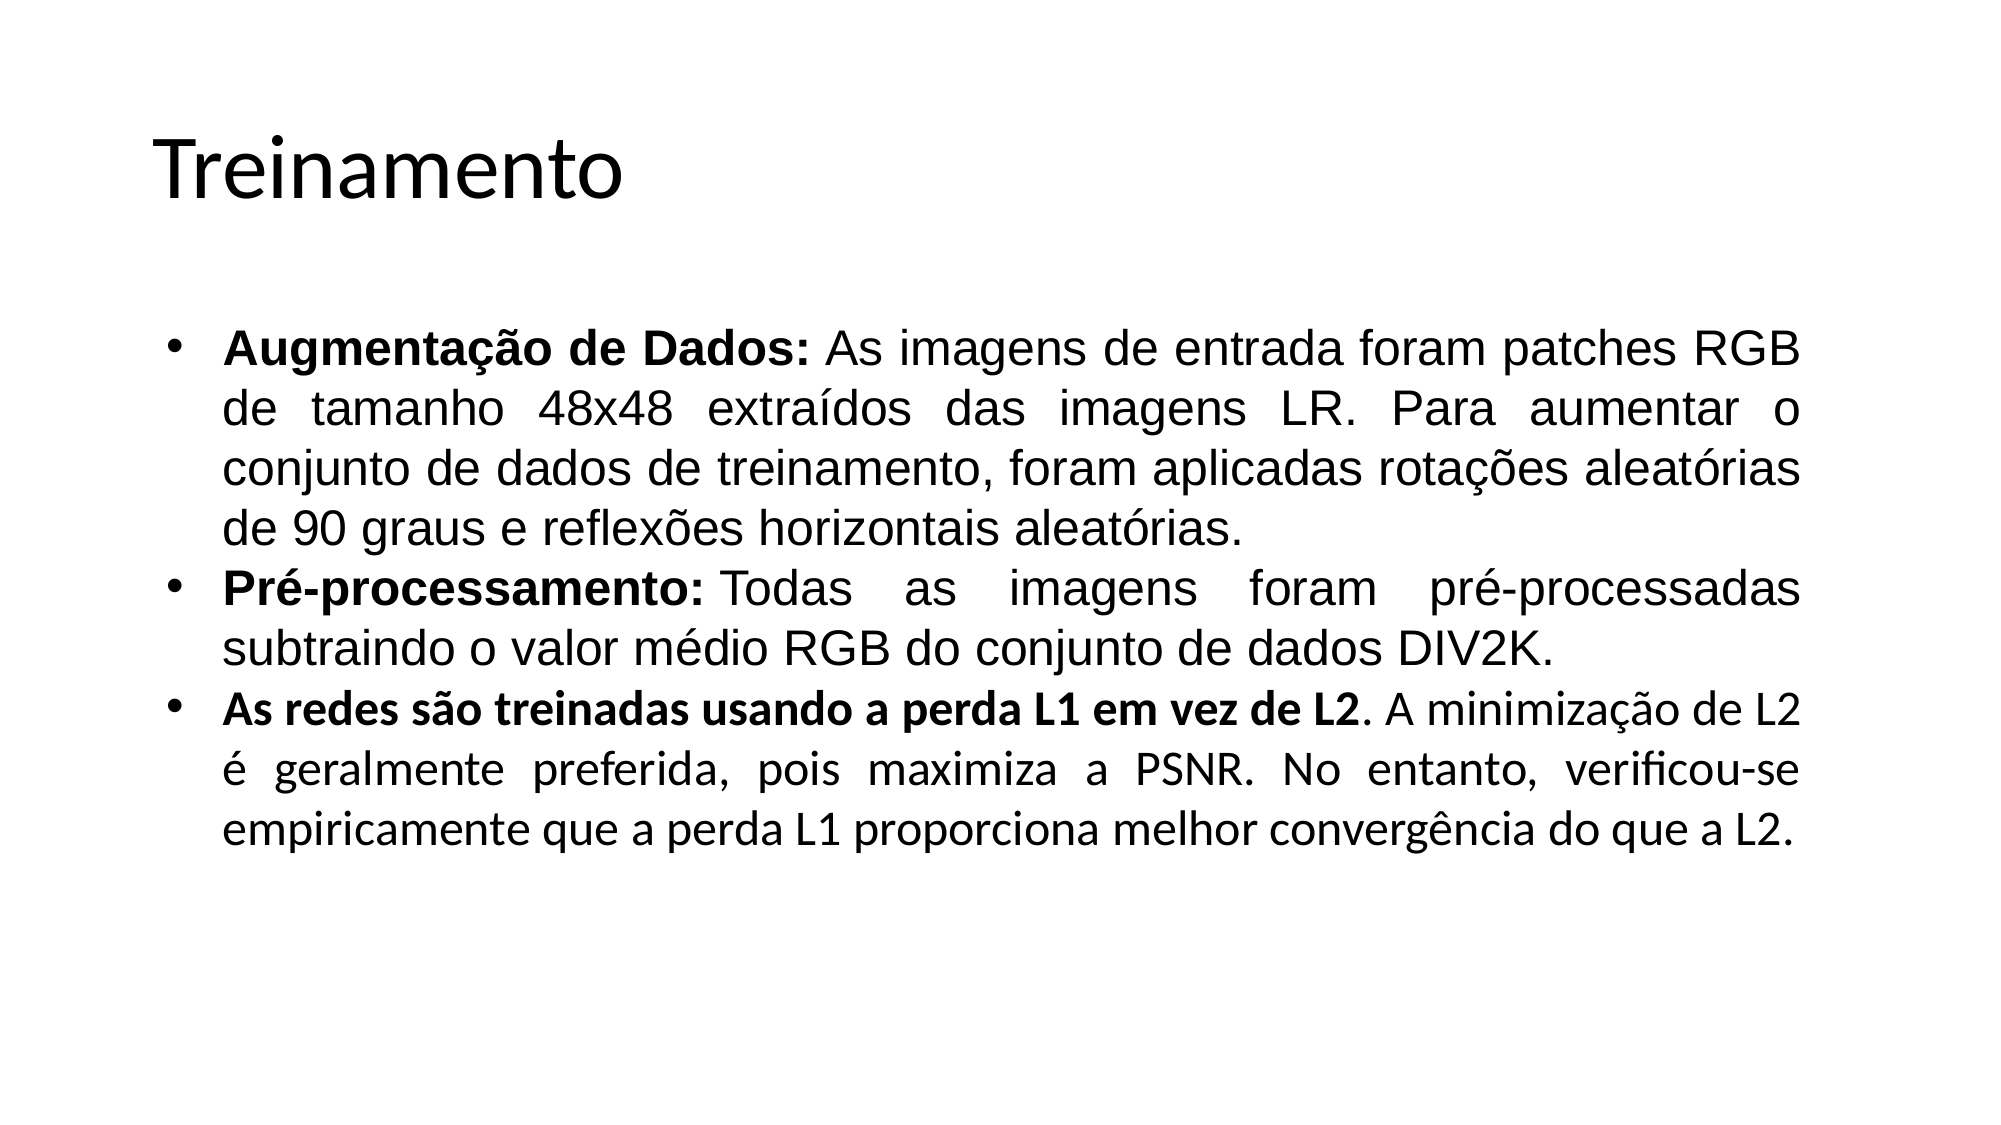

# Treinamento
Augmentação de Dados: As imagens de entrada foram patches RGB de tamanho 48x48 extraídos das imagens LR. Para aumentar o conjunto de dados de treinamento, foram aplicadas rotações aleatórias de 90 graus e reflexões horizontais aleatórias.
Pré-processamento: Todas as imagens foram pré-processadas subtraindo o valor médio RGB do conjunto de dados DIV2K.
As redes são treinadas usando a perda L1 em vez de L2. A minimização de L2 é geralmente preferida, pois maximiza a PSNR. No entanto, verificou-se empiricamente que a perda L1 proporciona melhor convergência do que a L2.